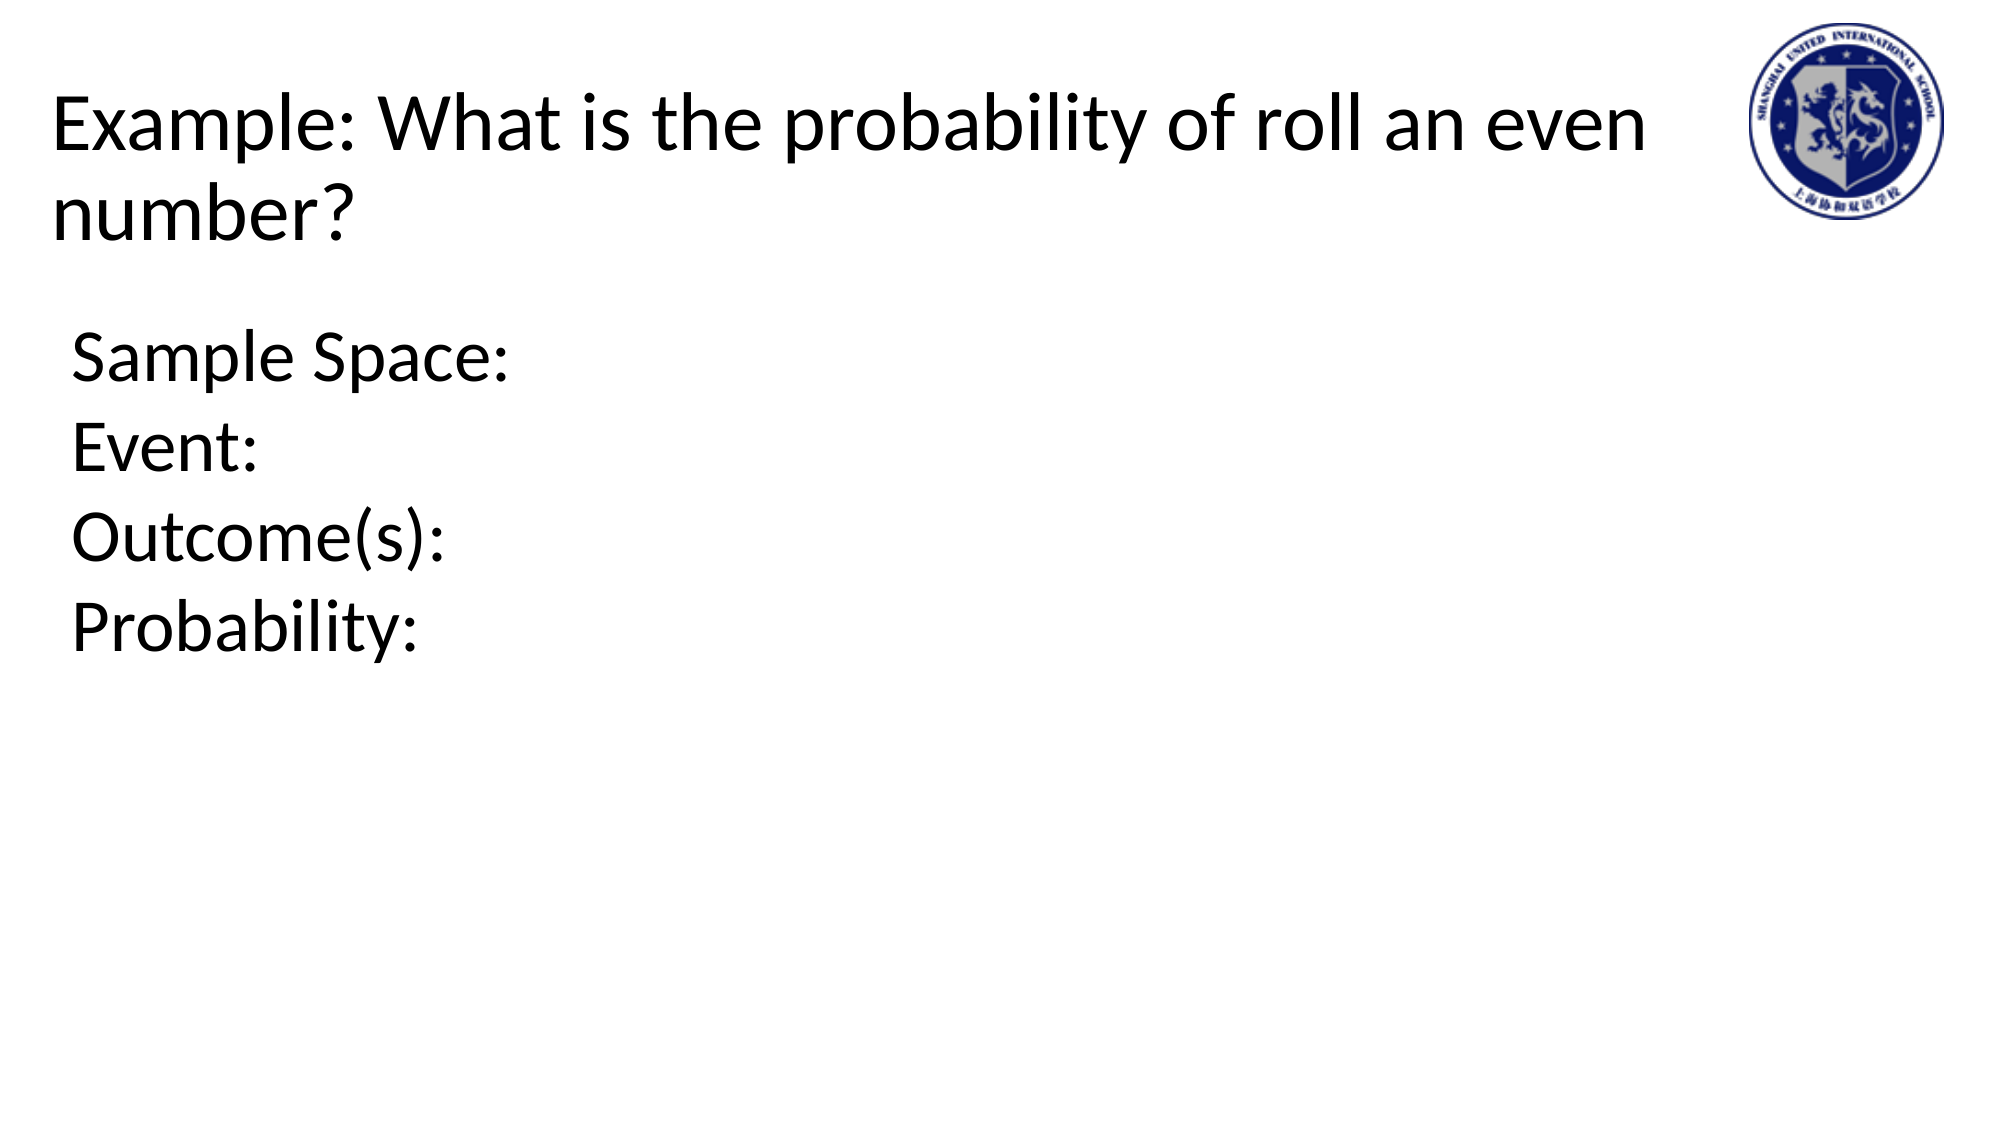

# Example: What is the probability of roll an even number?
Sample Space:
Event:
Outcome(s):
Probability: